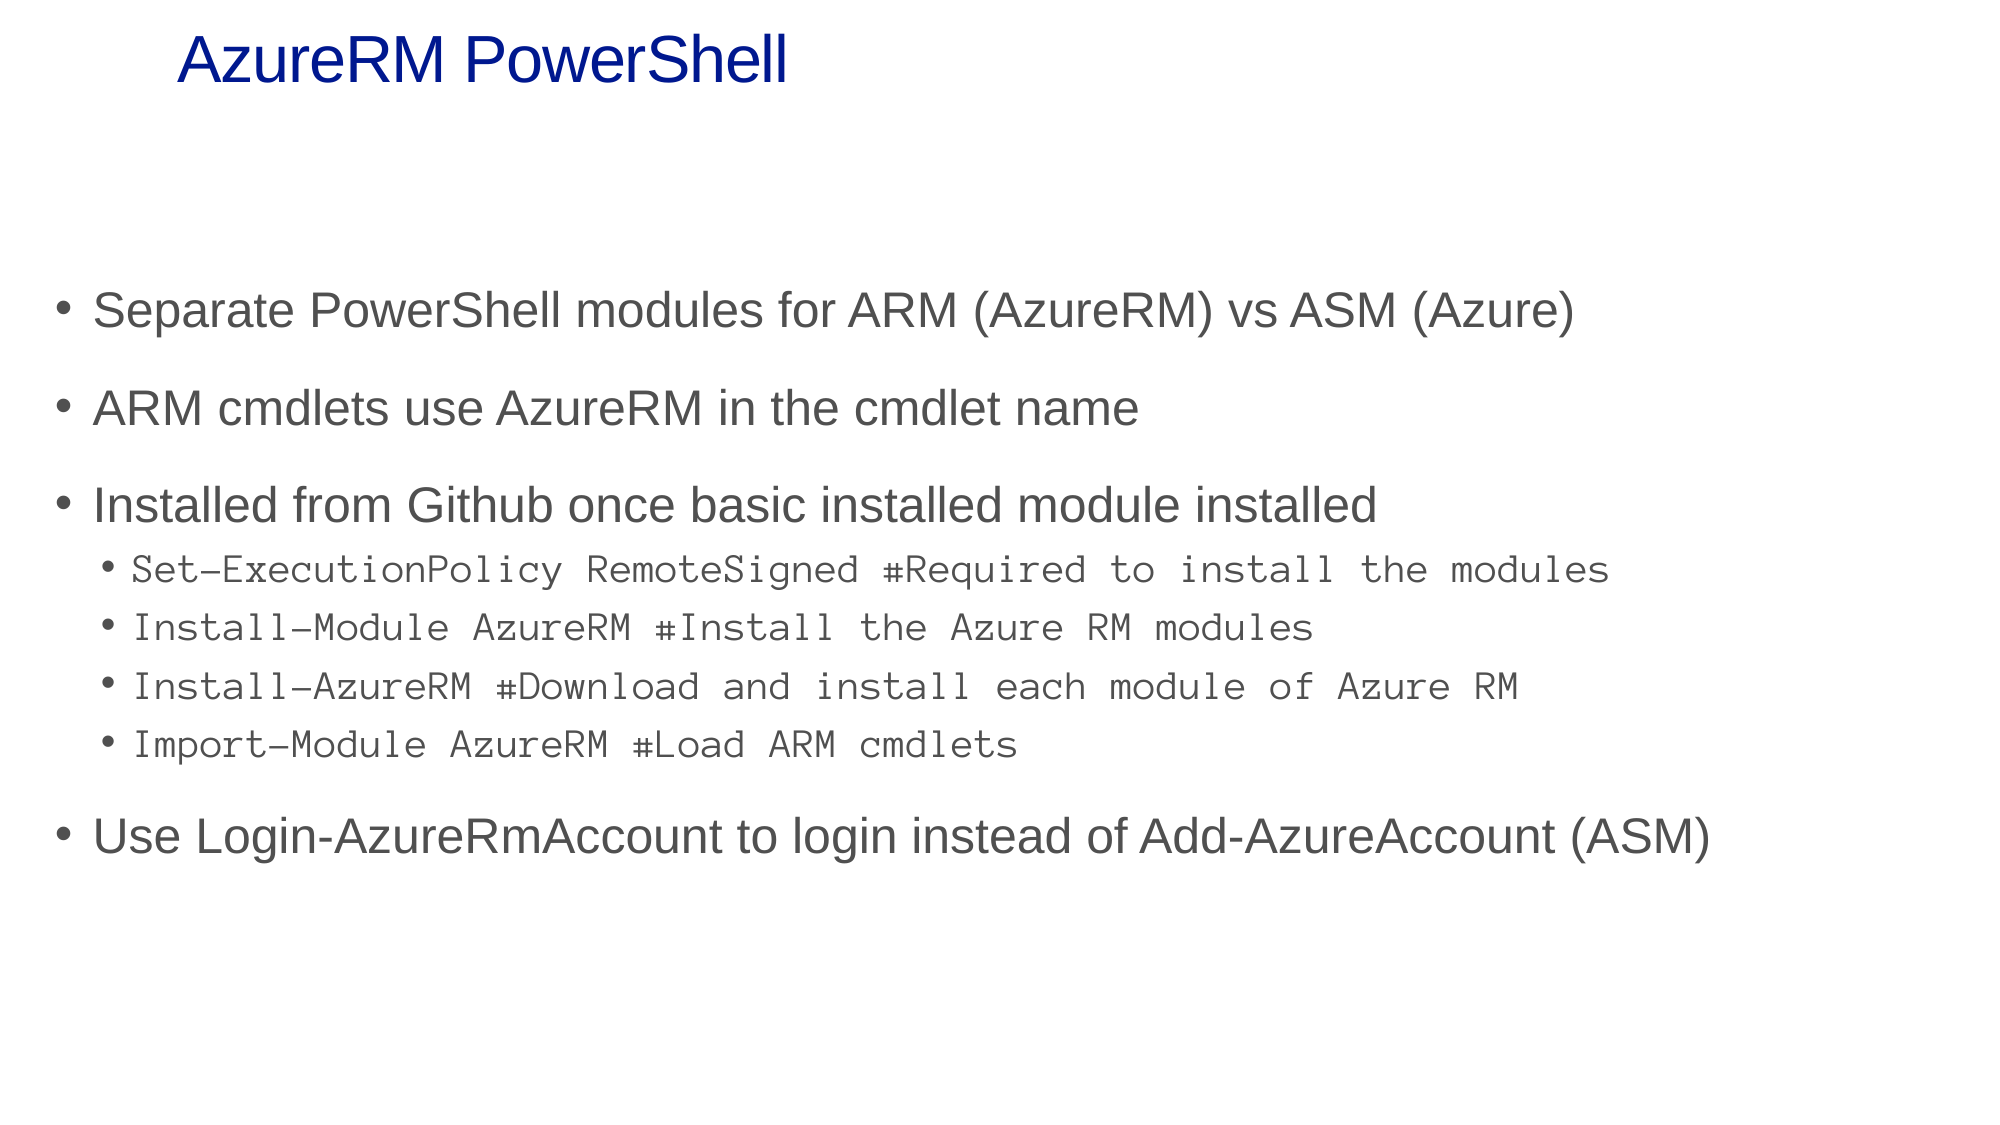

# AzureRM PowerShell
Separate PowerShell modules for ARM (AzureRM) vs ASM (Azure)
ARM cmdlets use AzureRM in the cmdlet name
Installed from Github once basic installed module installed
Set-ExecutionPolicy RemoteSigned #Required to install the modules
Install-Module AzureRM #Install the Azure RM modules
Install-AzureRM #Download and install each module of Azure RM
Import-Module AzureRM #Load ARM cmdlets
Use Login-AzureRmAccount to login instead of Add-AzureAccount (ASM)